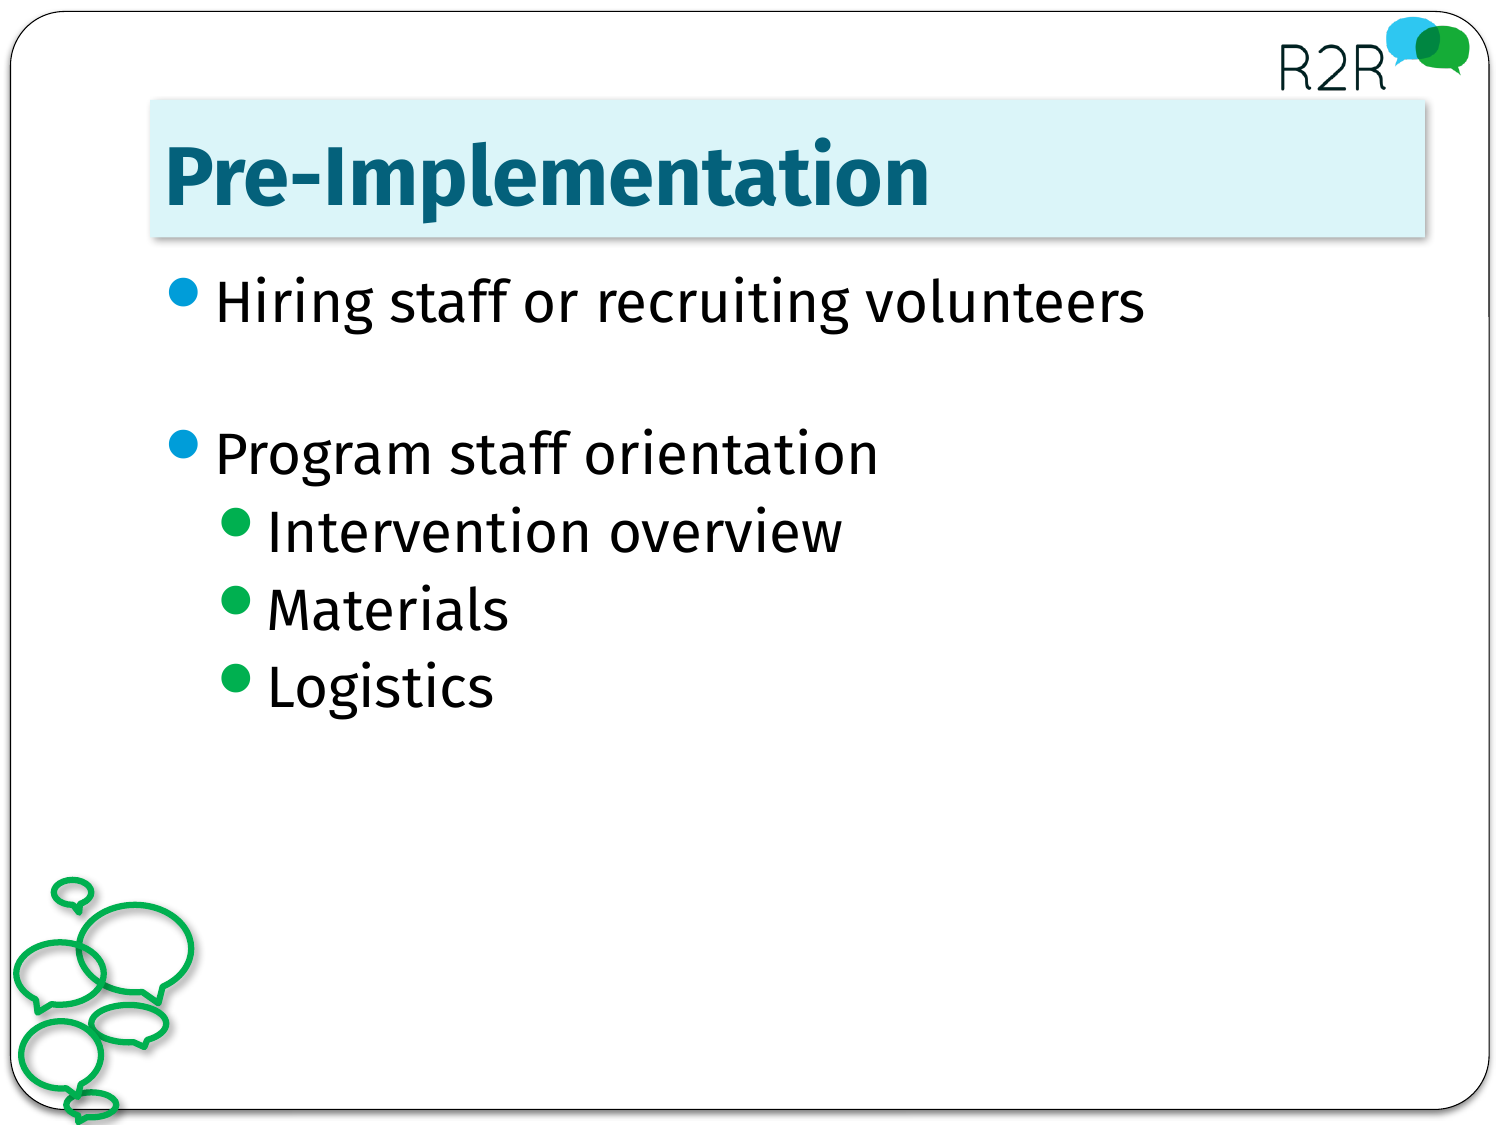

# Pre-Implementation
Hiring staff or recruiting volunteers
Program staff orientation
Intervention overview
Materials
Logistics